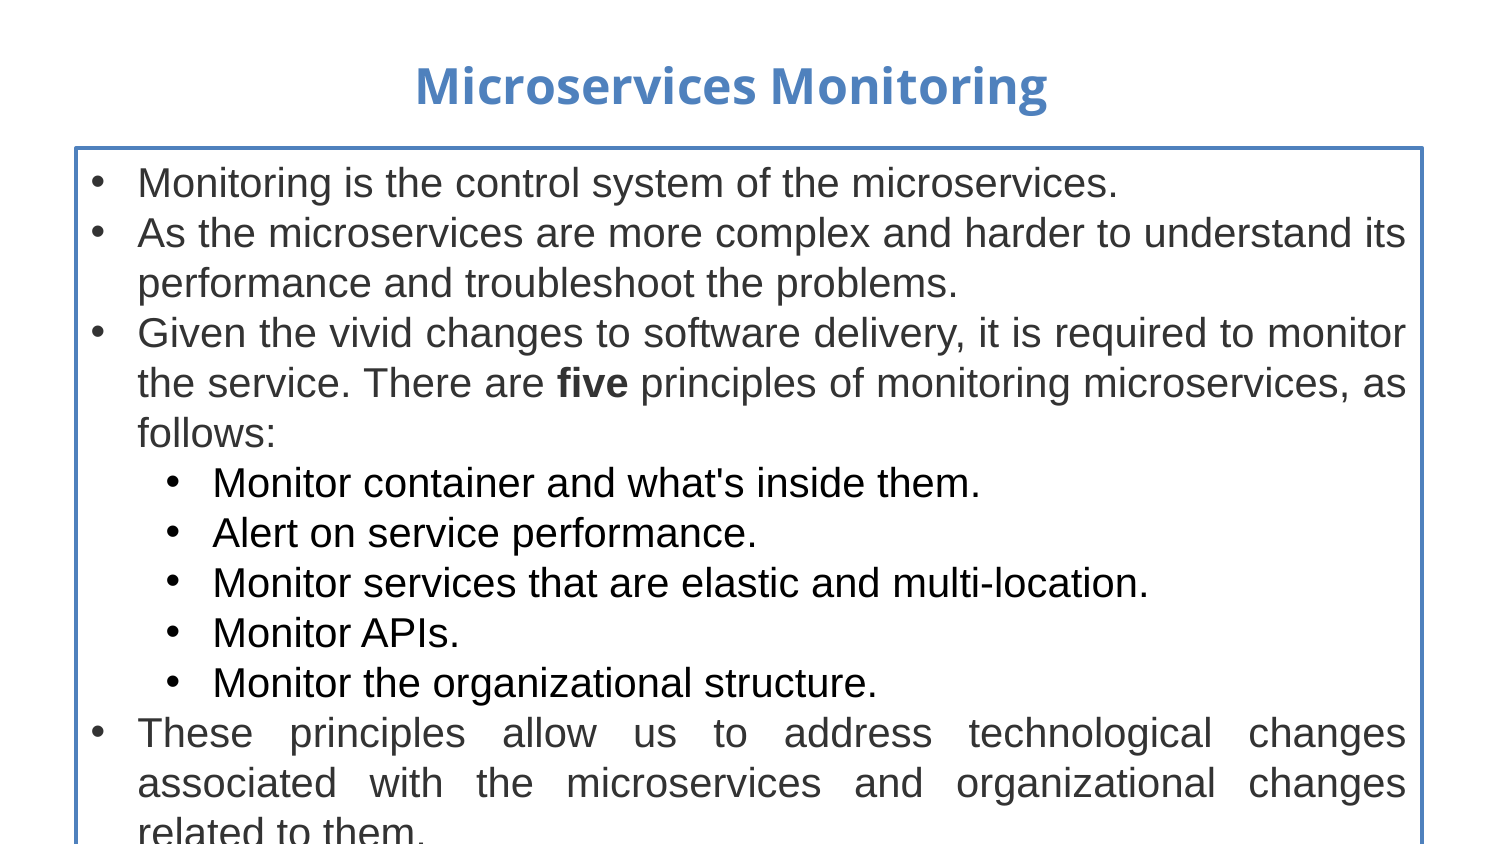

Microservices Monitoring
Monitoring is the control system of the microservices.
As the microservices are more complex and harder to understand its performance and troubleshoot the problems.
Given the vivid changes to software delivery, it is required to monitor the service. There are five principles of monitoring microservices, as follows:
Monitor container and what's inside them.
Alert on service performance.
Monitor services that are elastic and multi-location.
Monitor APIs.
Monitor the organizational structure.
These principles allow us to address technological changes associated with the microservices and organizational changes related to them.